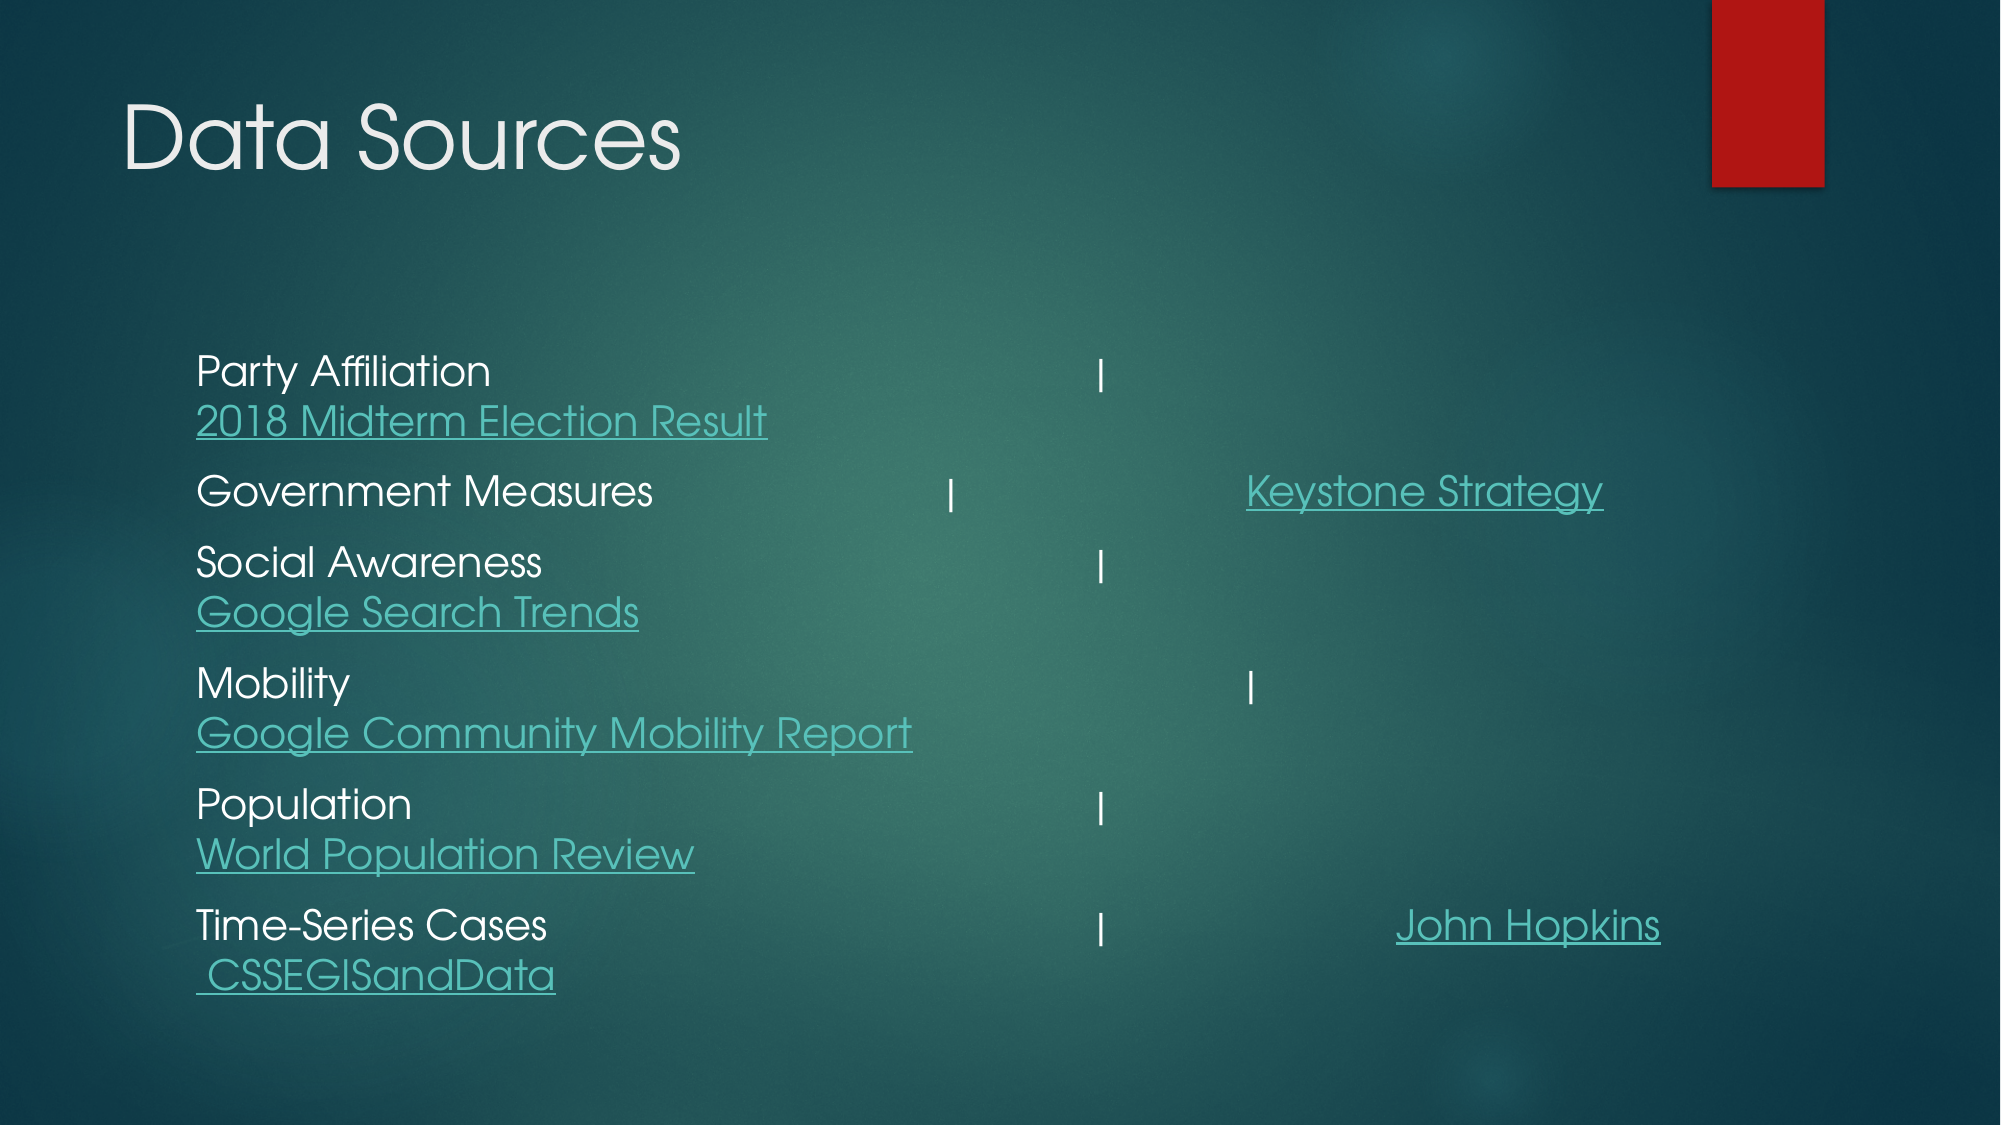

# Data Sources
Party Affiliation					|		2018 Midterm Election Result
Government Measures 		|		Keystone Strategy
Social Awareness		  		|		Google Search Trends
Mobility 				 		|		Google Community Mobility Report
Population 			 		|		World Population Review
Time-Series Cases				|		John Hopkins CSSEGISandData